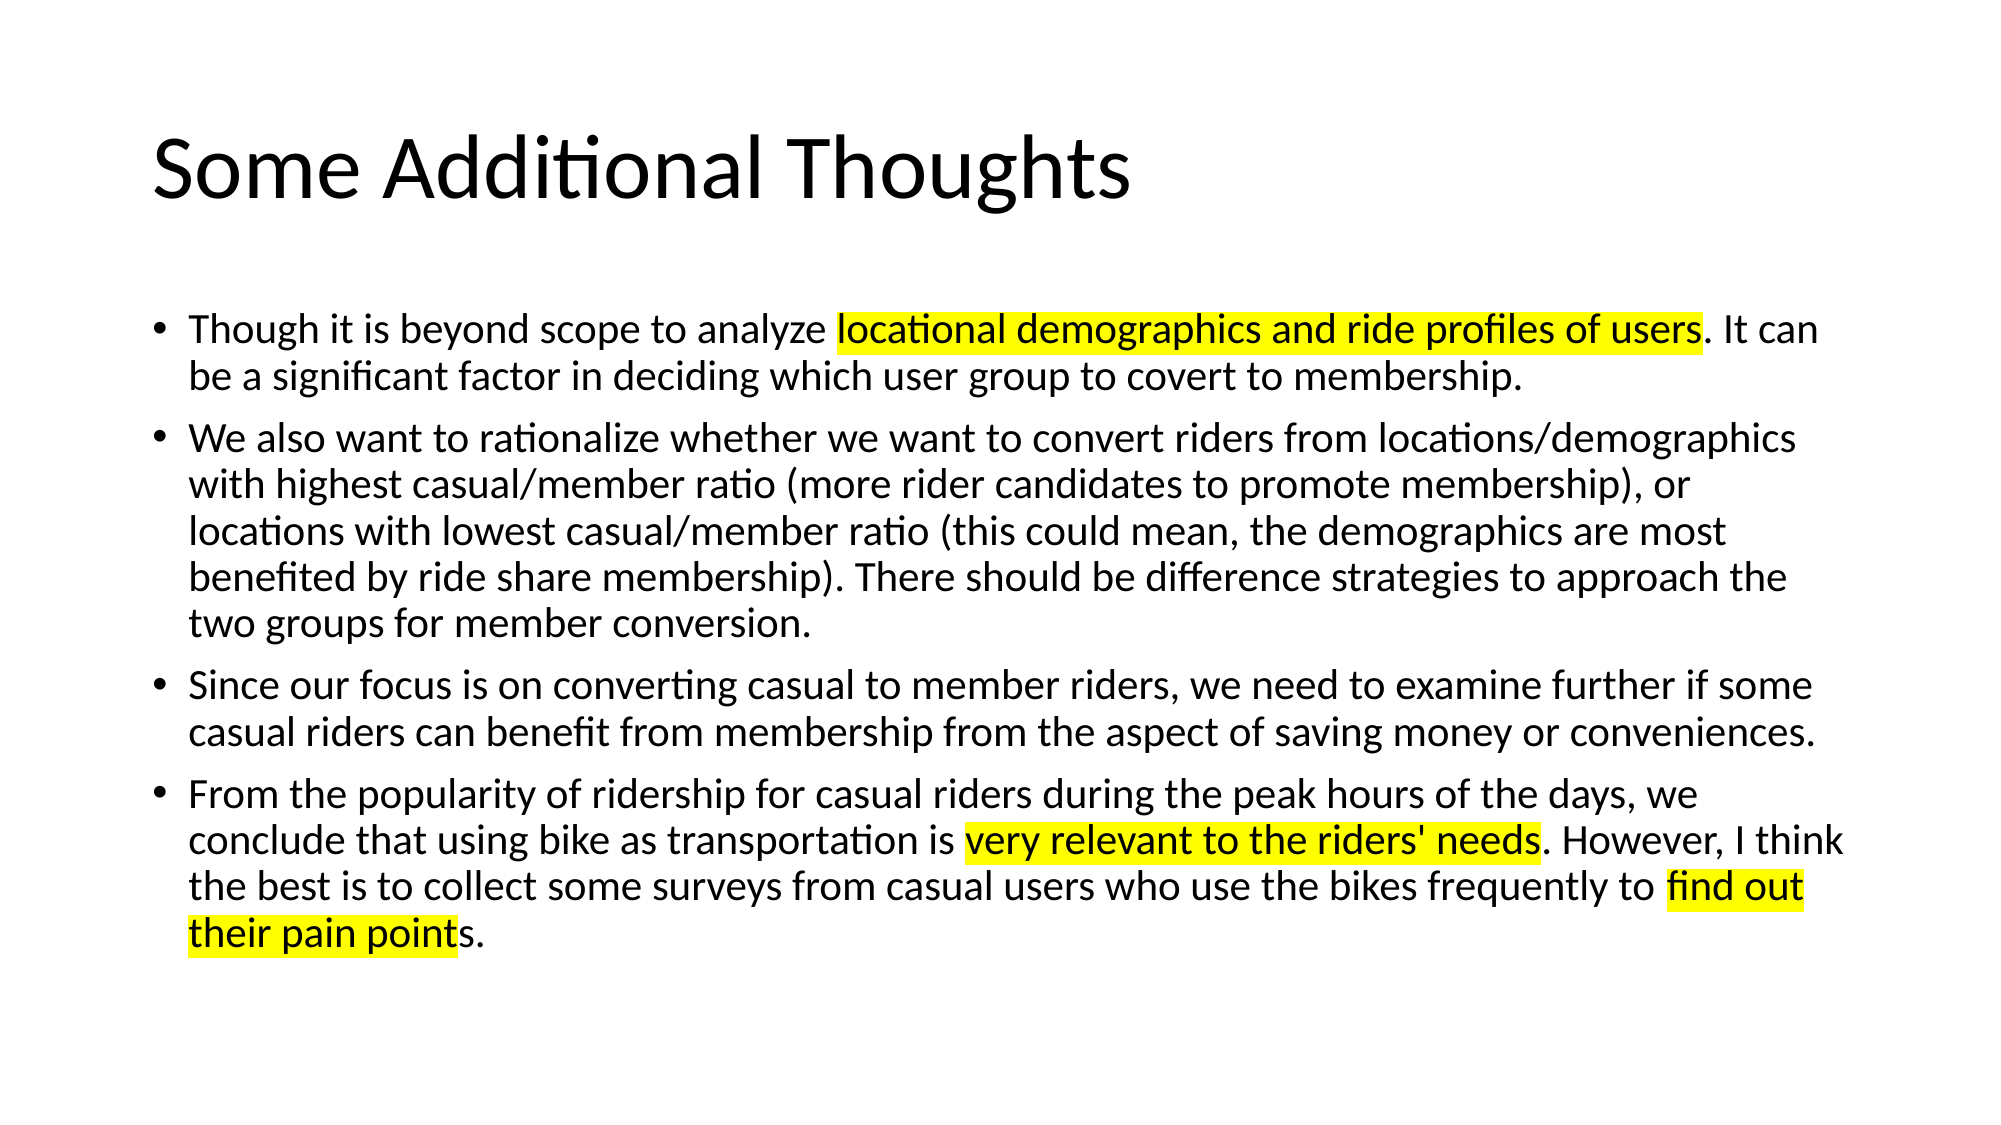

# Some Additional Thoughts
Though it is beyond scope to analyze locational demographics and ride profiles of users. It can be a significant factor in deciding which user group to covert to membership.
We also want to rationalize whether we want to convert riders from locations/demographics with highest casual/member ratio (more rider candidates to promote membership), or locations with lowest casual/member ratio (this could mean, the demographics are most benefited by ride share membership). There should be difference strategies to approach the two groups for member conversion.
Since our focus is on converting casual to member riders, we need to examine further if some casual riders can benefit from membership from the aspect of saving money or conveniences.
From the popularity of ridership for casual riders during the peak hours of the days, we conclude that using bike as transportation is very relevant to the riders' needs. However, I think the best is to collect some surveys from casual users who use the bikes frequently to find out their pain points.